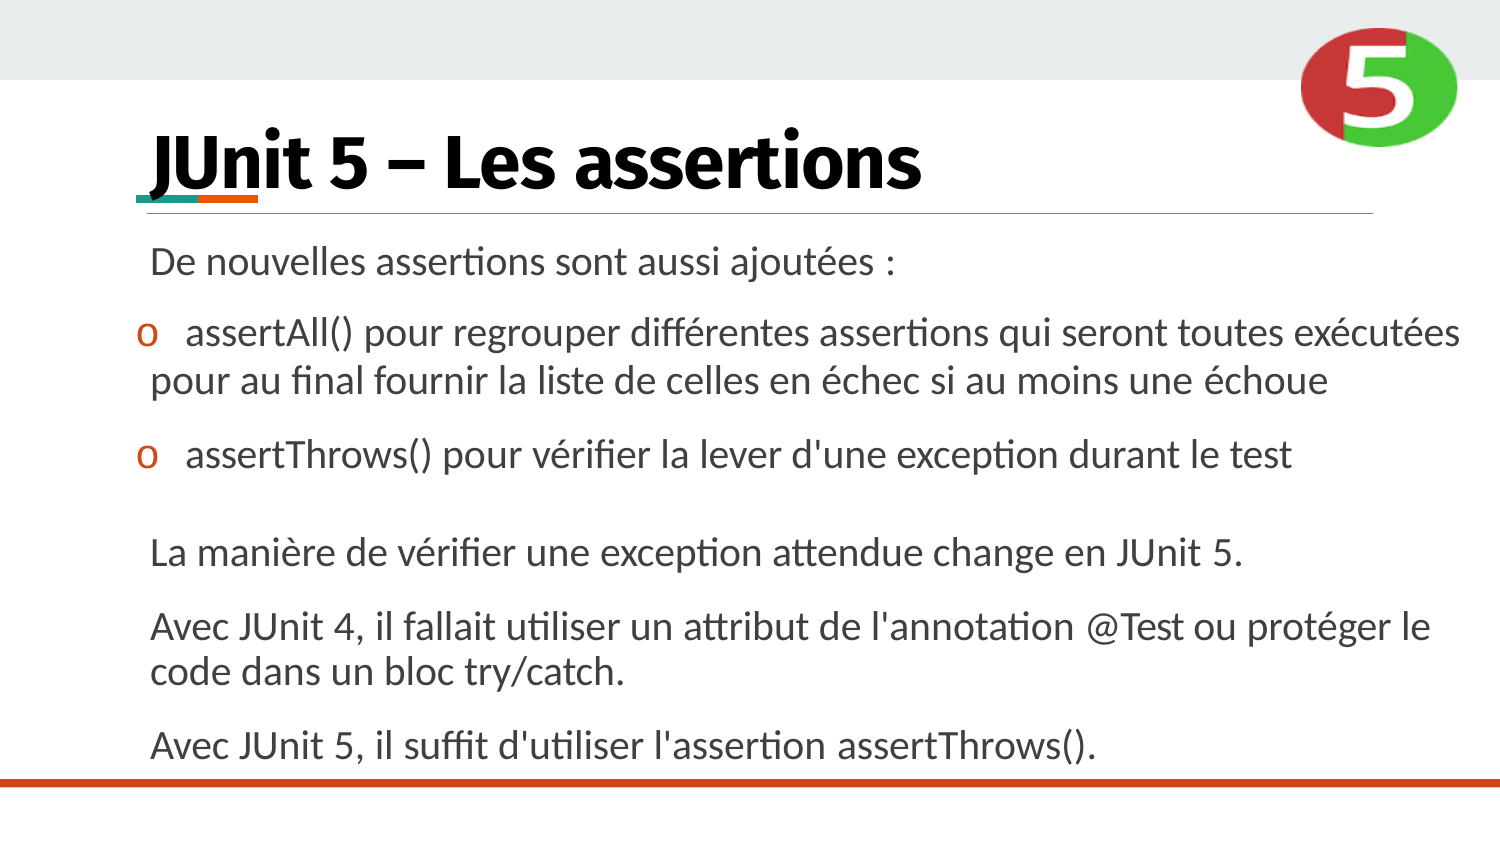

# JUnit 5 – Les assertions
De nouvelles assertions sont aussi ajoutées :
o assertAll() pour regrouper différentes assertions qui seront toutes exécutées
pour au final fournir la liste de celles en échec si au moins une échoue
o assertThrows() pour vérifier la lever d'une exception durant le test

La manière de vérifier une exception attendue change en JUnit 5.
Avec JUnit 4, il fallait utiliser un attribut de l'annotation @Test ou protéger le  code dans un bloc try/catch.
Avec JUnit 5, il suffit d'utiliser l'assertion assertThrows().

USINE LOGICIELLE - © DAVID PLANTROU - 2019